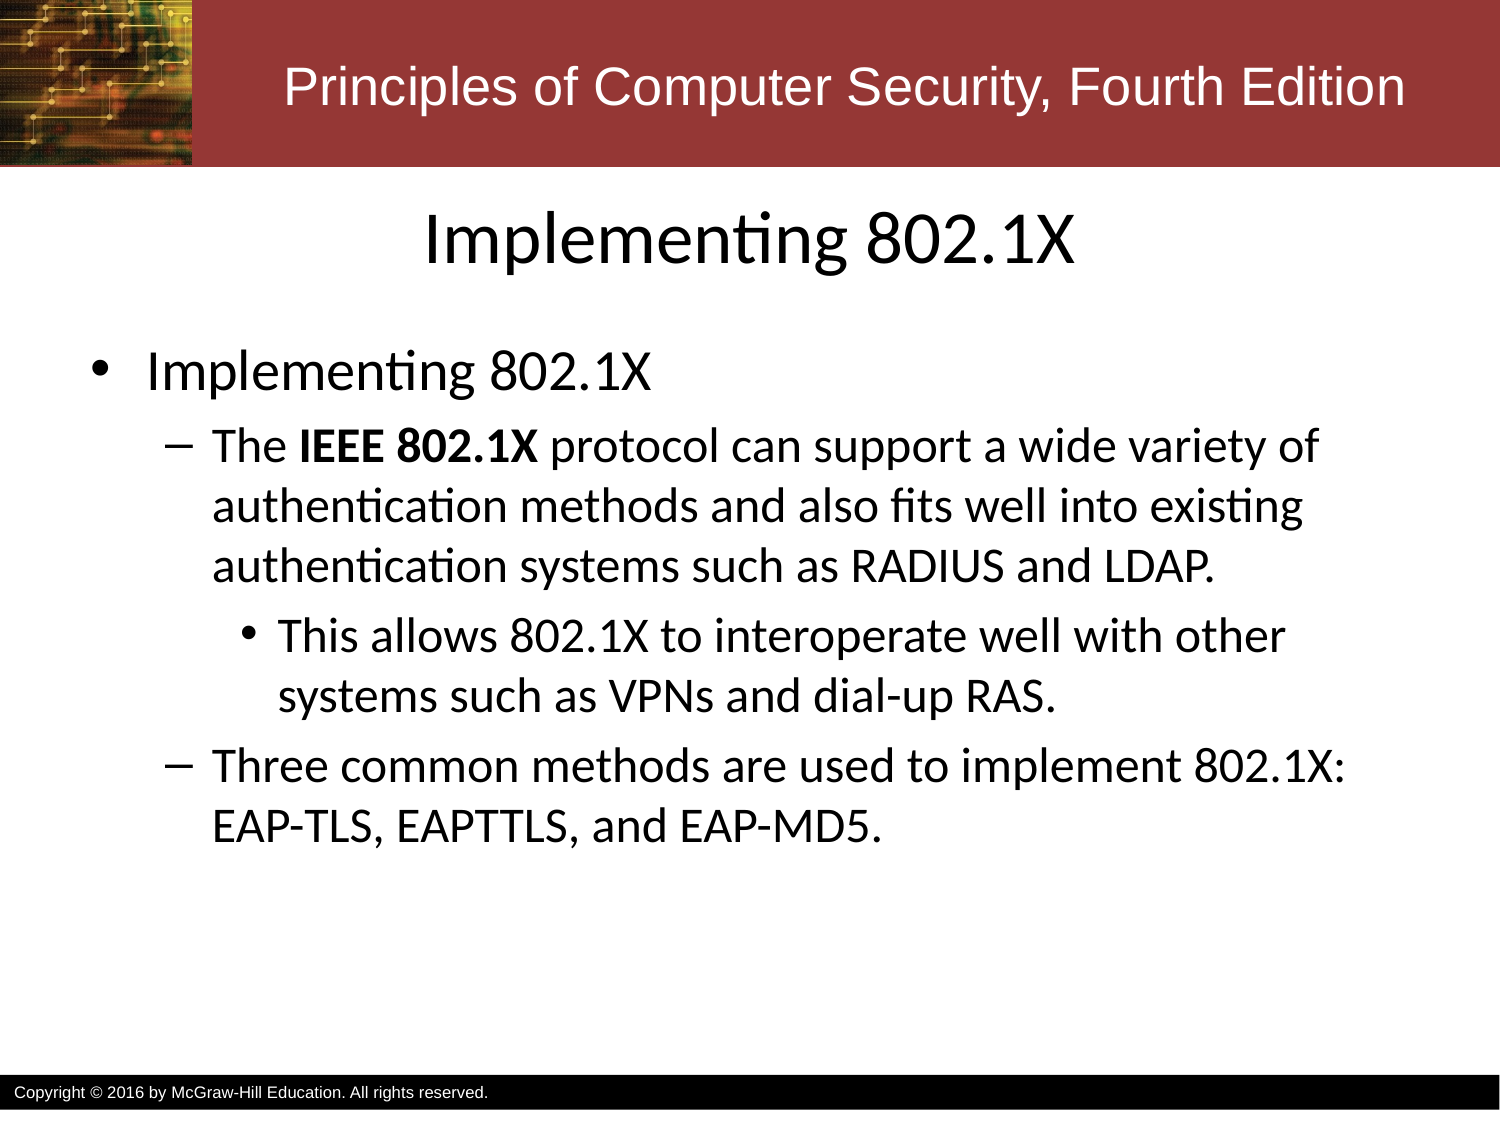

# Implementing 802.1X
Implementing 802.1X
The IEEE 802.1X protocol can support a wide variety of authentication methods and also fits well into existing authentication systems such as RADIUS and LDAP.
This allows 802.1X to interoperate well with other systems such as VPNs and dial-up RAS.
Three common methods are used to implement 802.1X: EAP-TLS, EAPTTLS, and EAP-MD5.